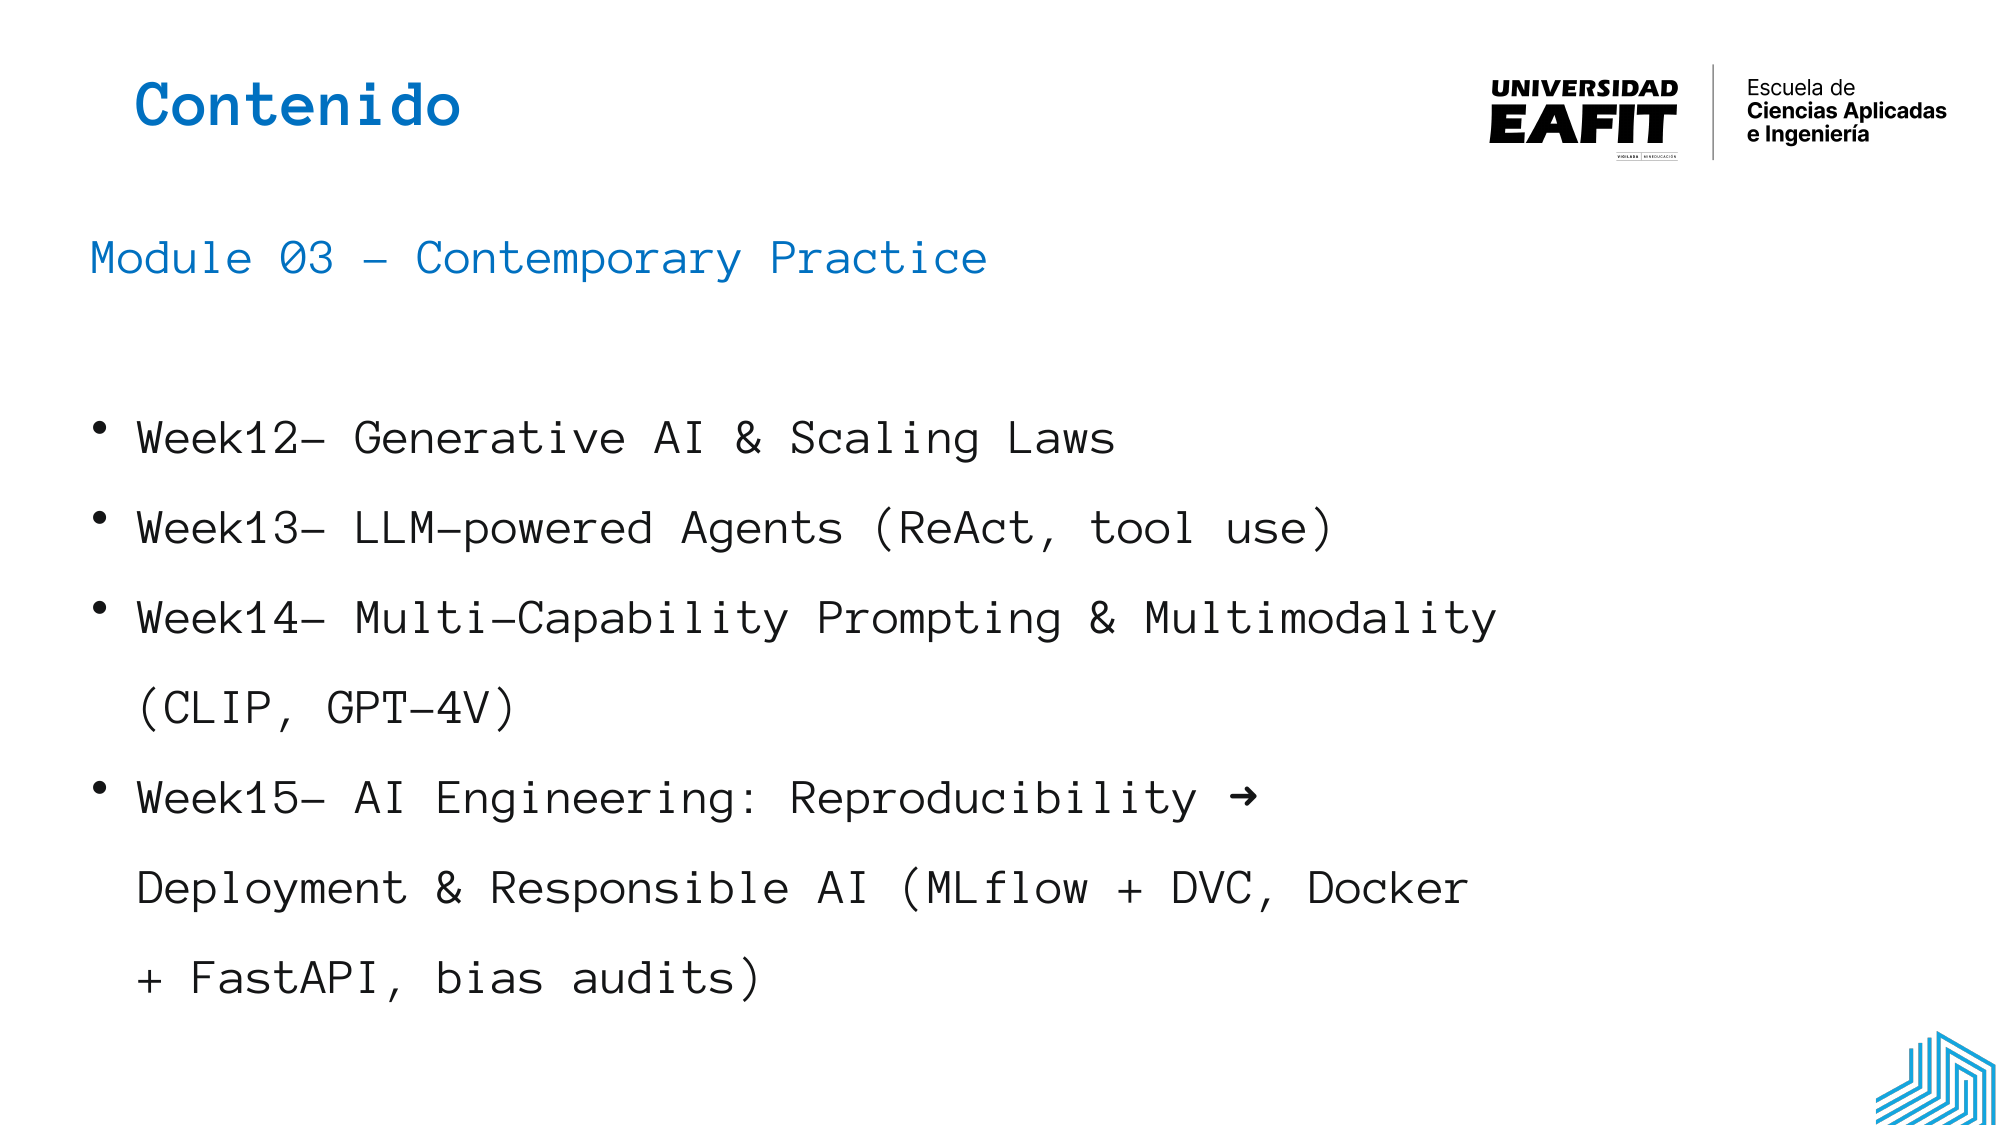

Contenido
Module 03 – Contemporary Practice

Week12- Generative AI & Scaling Laws
Week13- LLM-powered Agents (ReAct, tool use)
Week14- Multi-Capability Prompting & Multimodality (CLIP, GPT-4V)
Week15- AI Engineering: Reproducibility ➜ Deployment & Responsible AI (MLflow + DVC, Docker + FastAPI, bias audits)